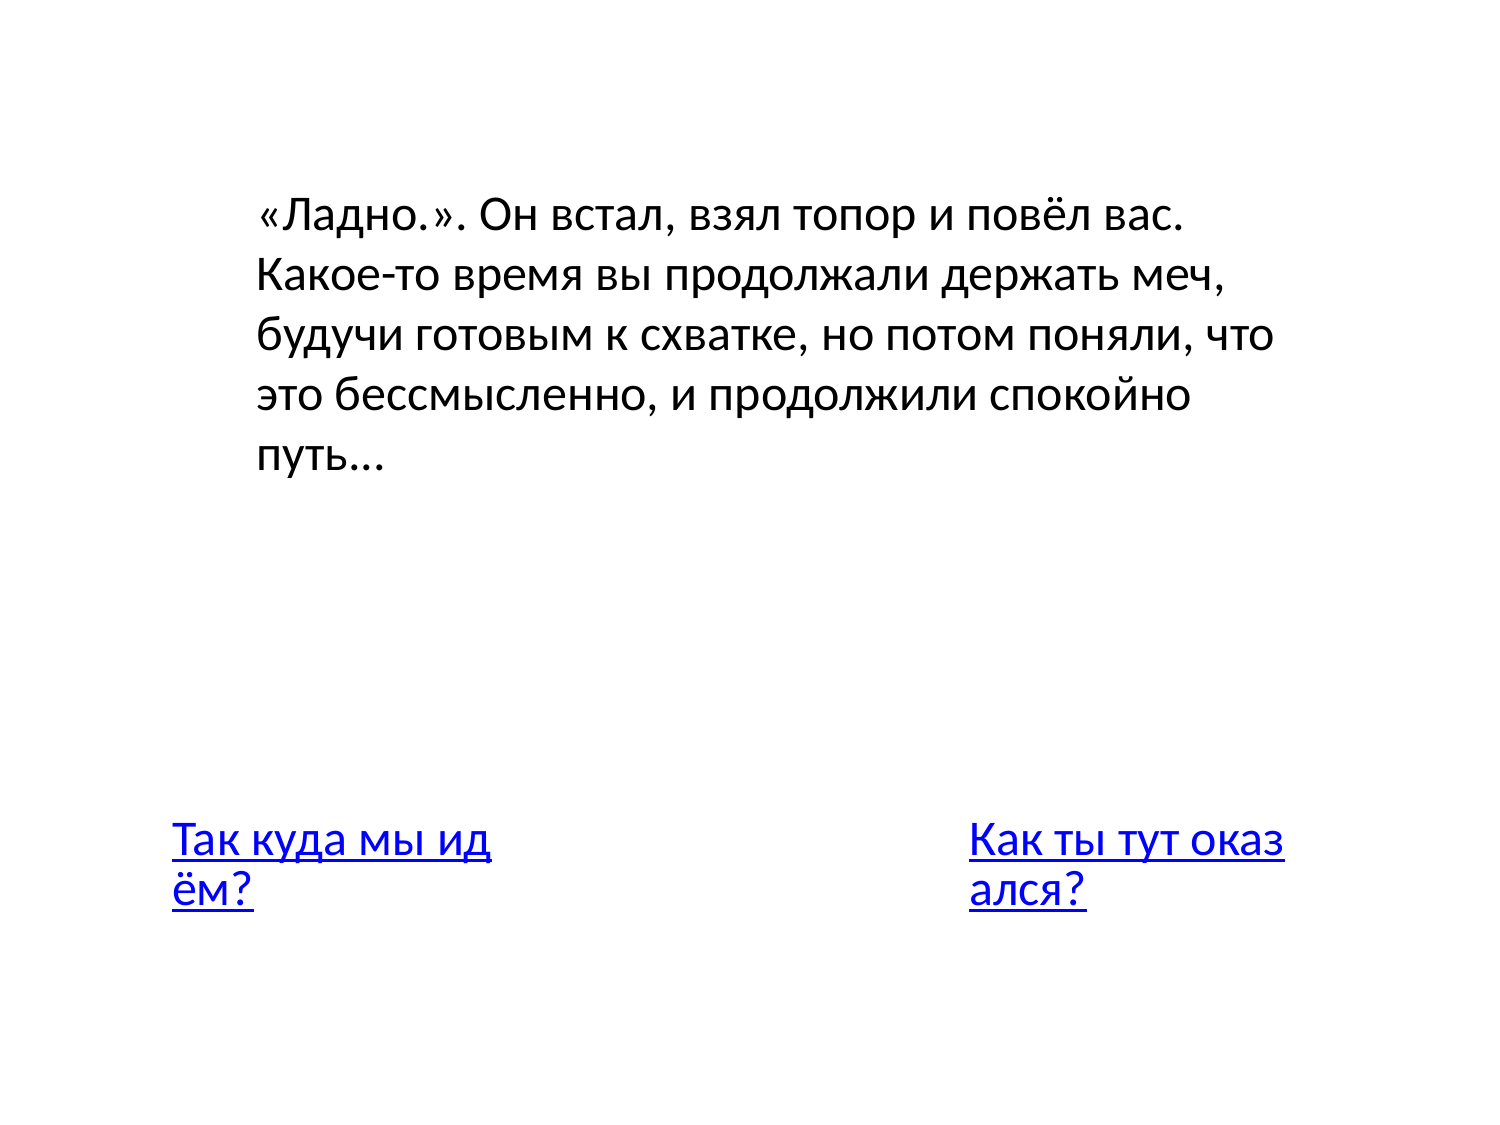

«Ладно.». Он встал, взял топор и повёл вас. Какое-то время вы продолжали держать меч, будучи готовым к схватке, но потом поняли, что это бессмысленно, и продолжили спокойно путь...
Так куда мы идём?
Как ты тут оказался?